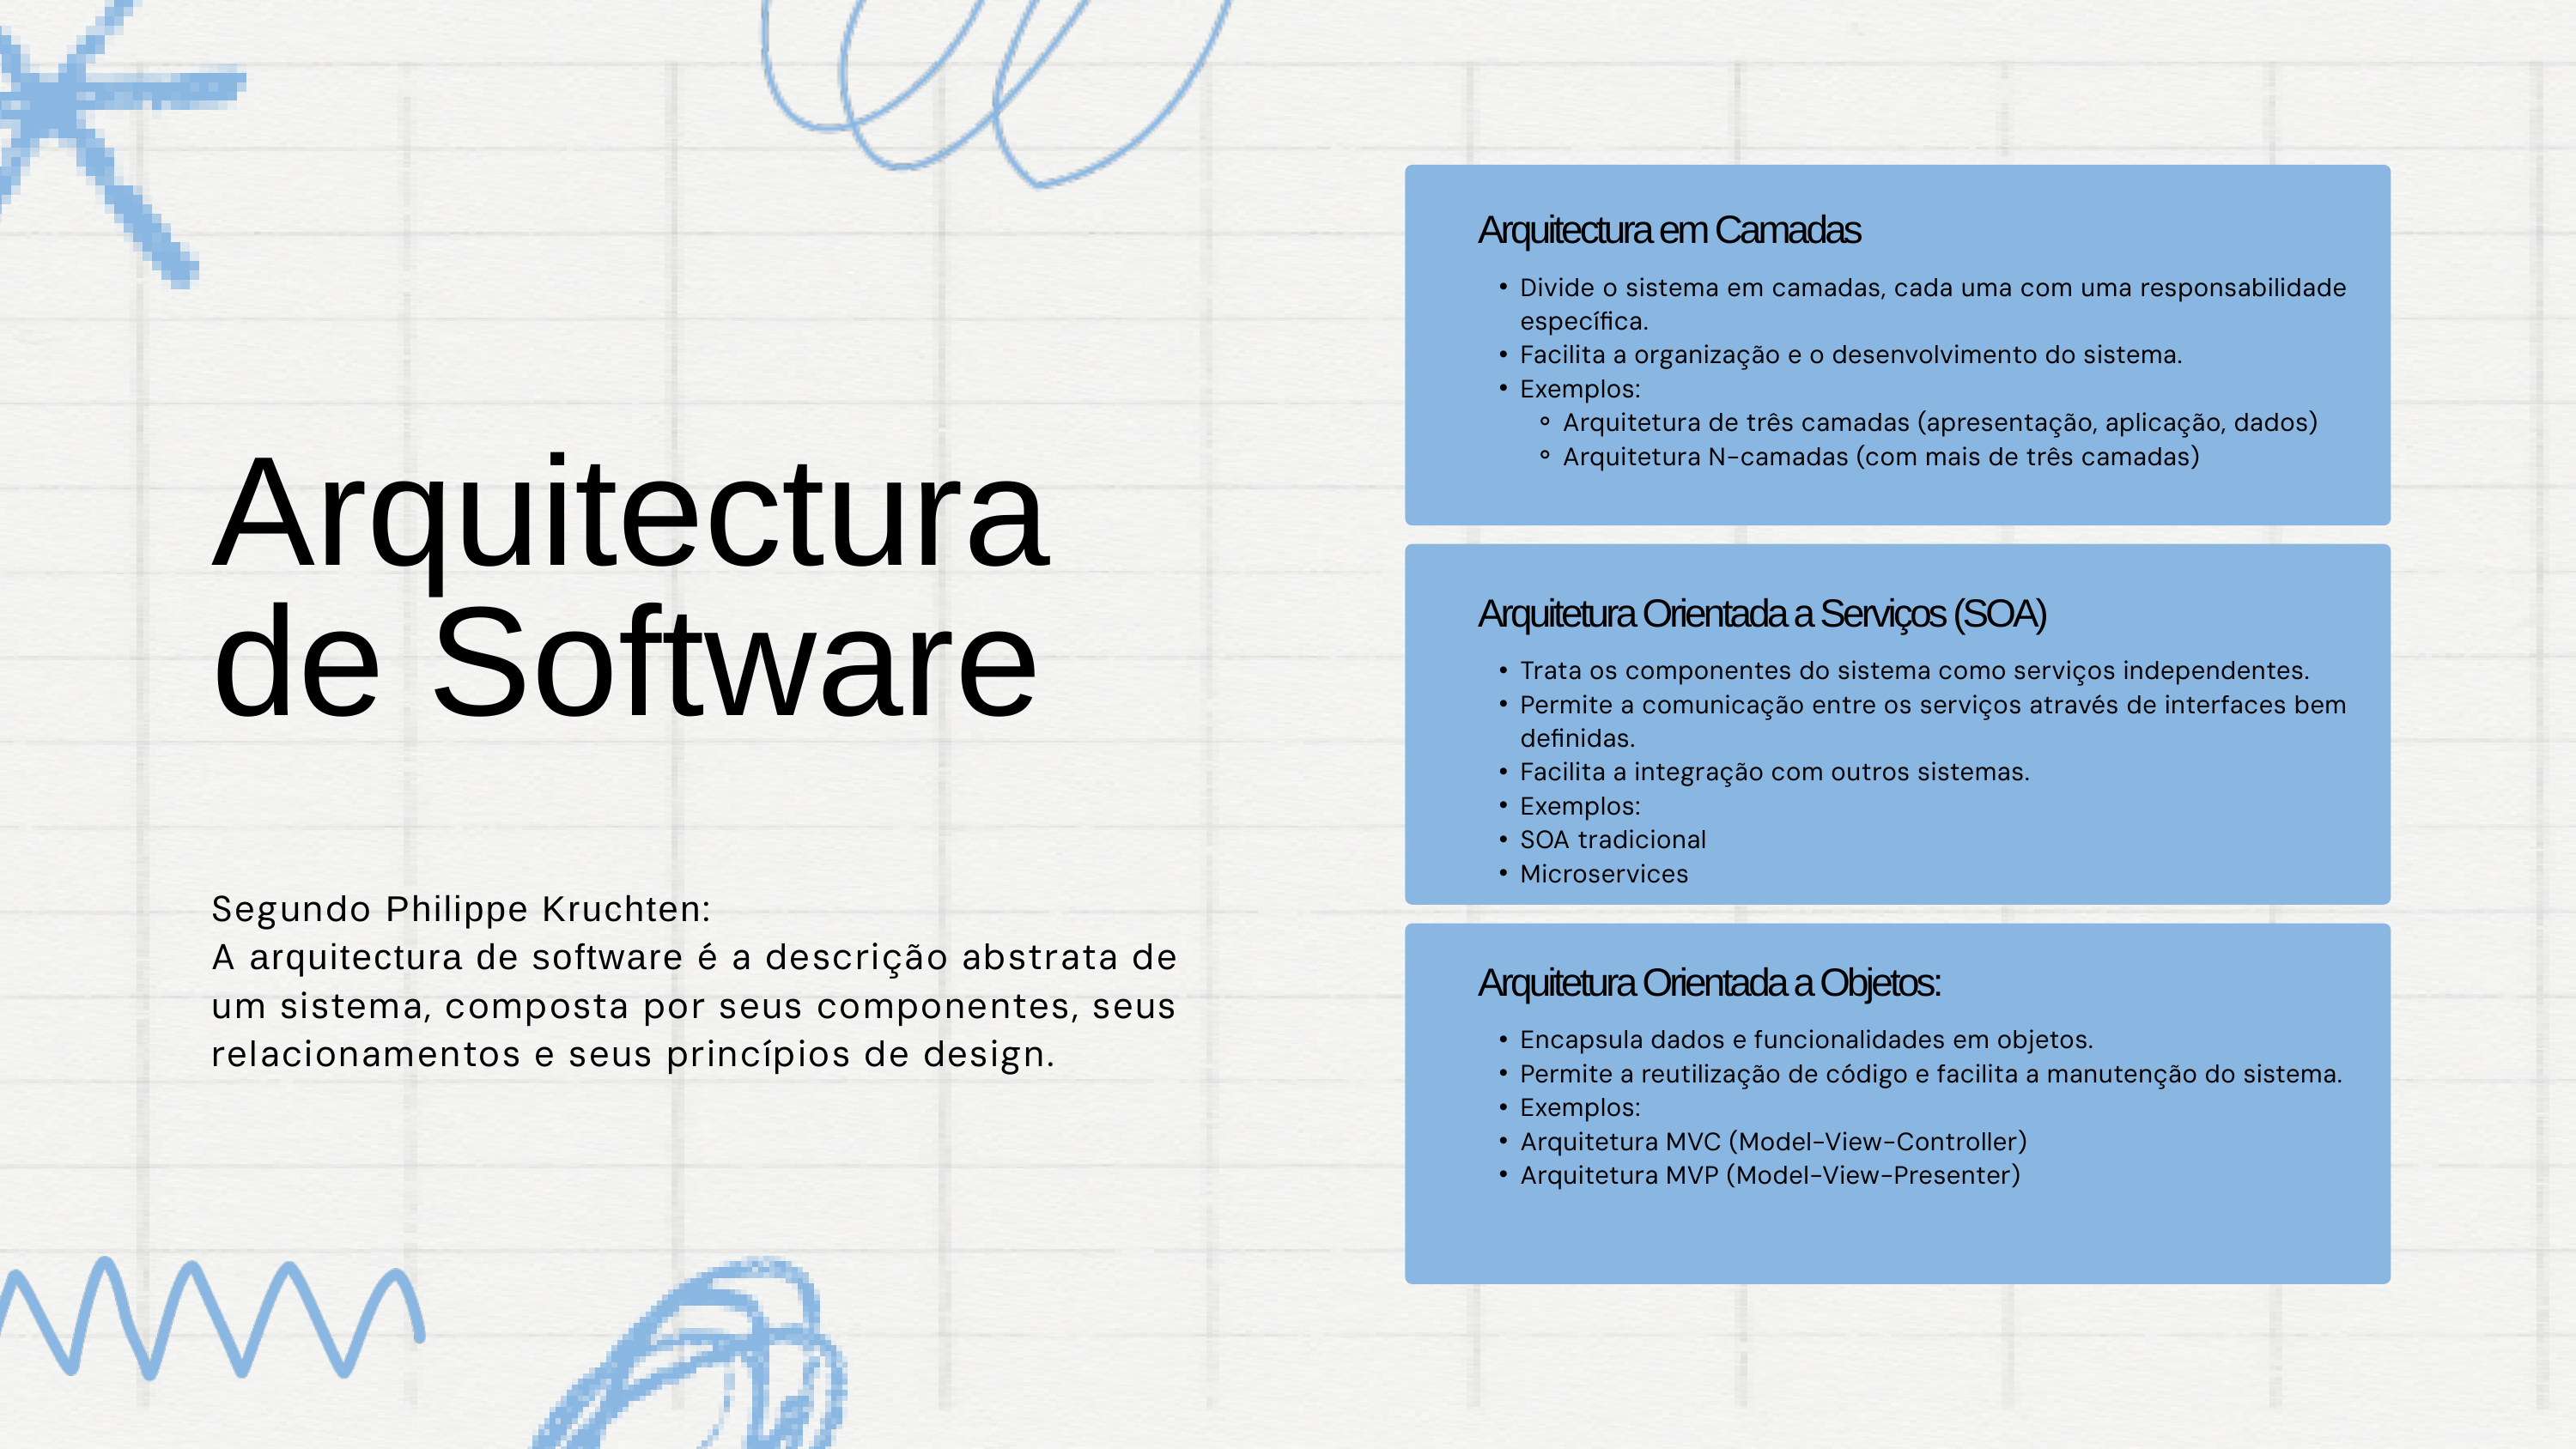

Arquitectura em Camadas
Divide o sistema em camadas, cada uma com uma responsabilidade específica.
Facilita a organização e o desenvolvimento do sistema.
Exemplos:
Arquitetura de três camadas (apresentação, aplicação, dados)
Arquitetura N-camadas (com mais de três camadas)

Arquitectura de Software

Arquitetura Orientada a Serviços (SOA)
Trata os componentes do sistema como serviços independentes.
Permite a comunicação entre os serviços através de interfaces bem definidas.
Facilita a integração com outros sistemas.
Exemplos:
SOA tradicional
Microservices

Segundo Philippe Kruchten:
A arquitectura de software é a descrição abstrata de um sistema, composta por seus componentes, seus relacionamentos e seus princípios de design.

Arquitetura Orientada a Objetos:
Encapsula dados e funcionalidades em objetos.
Permite a reutilização de código e facilita a manutenção do sistema.
Exemplos:
Arquitetura MVC (Model-View-Controller)
Arquitetura MVP (Model-View-Presenter)